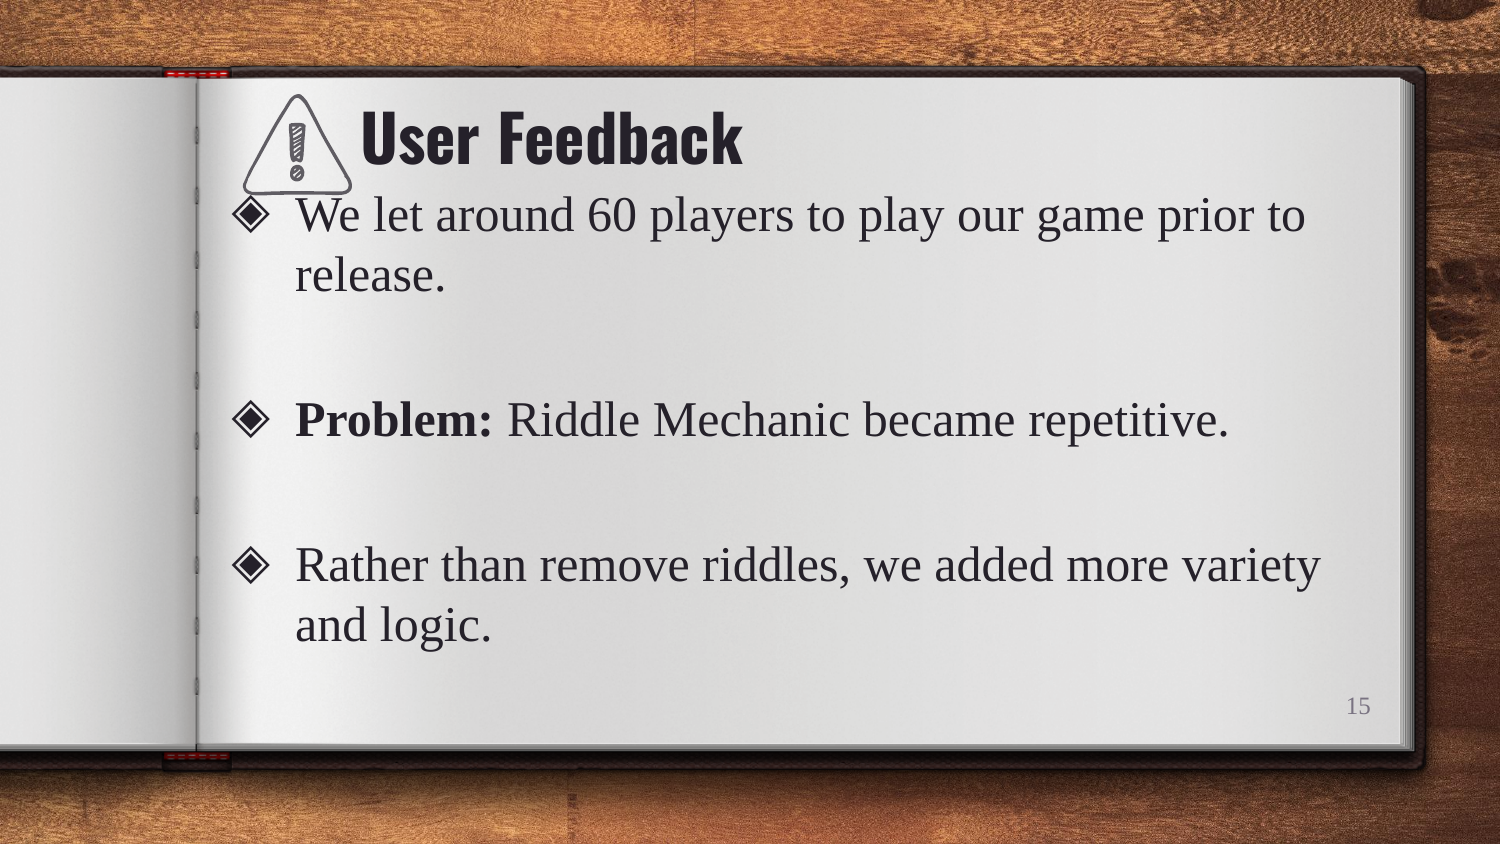

User Feedback

We let around 60 players to play our game prior to release.

Problem: Riddle Mechanic became repetitive.

Rather than remove riddles, we added more variety and logic.
15